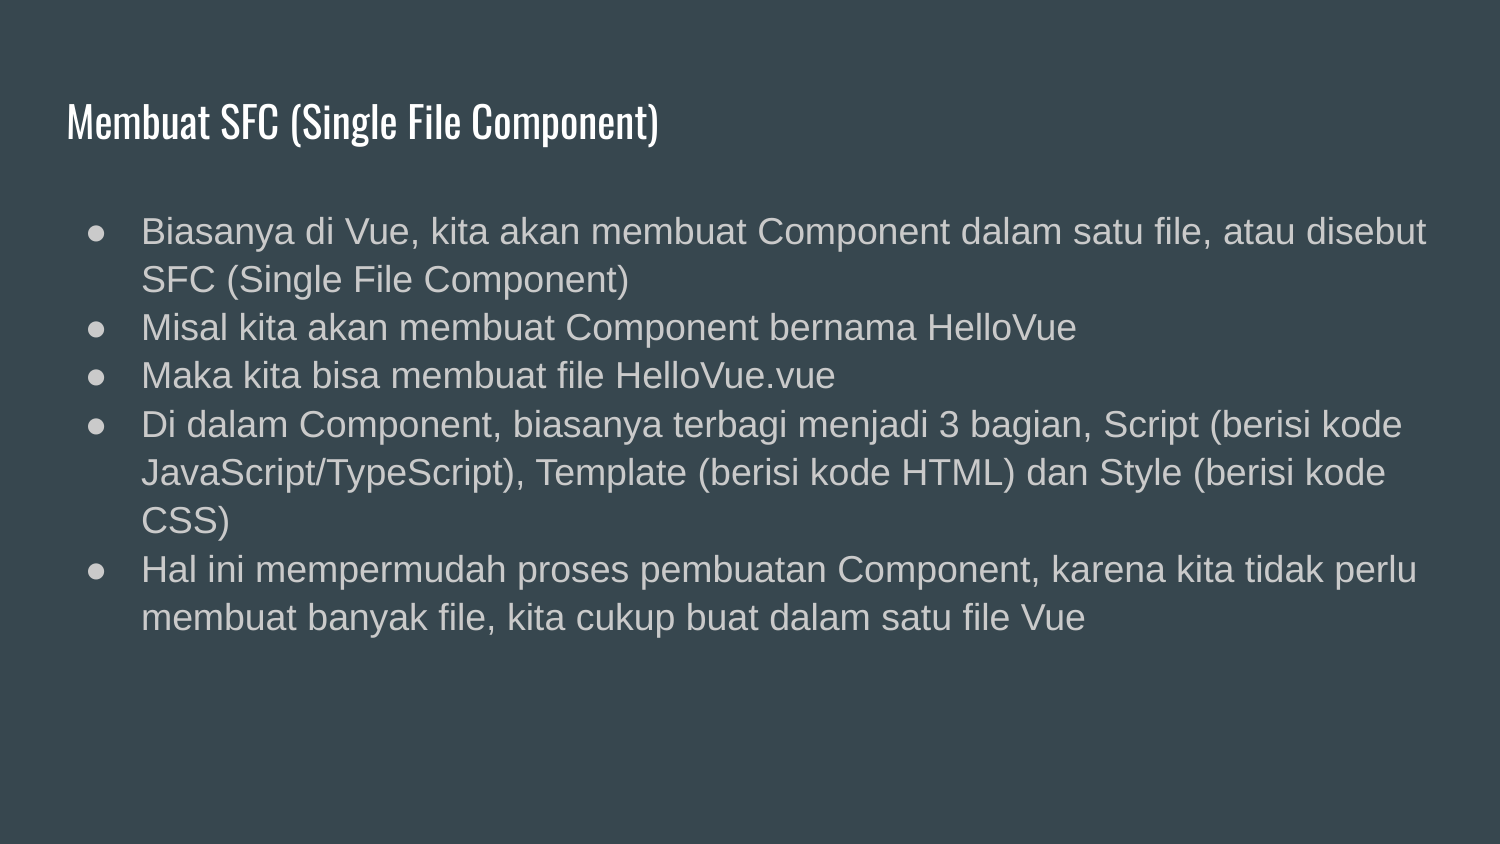

# Membuat SFC (Single File Component)
Biasanya di Vue, kita akan membuat Component dalam satu file, atau disebut SFC (Single File Component)
Misal kita akan membuat Component bernama HelloVue
Maka kita bisa membuat file HelloVue.vue
Di dalam Component, biasanya terbagi menjadi 3 bagian, Script (berisi kode JavaScript/TypeScript), Template (berisi kode HTML) dan Style (berisi kode CSS)
Hal ini mempermudah proses pembuatan Component, karena kita tidak perlu membuat banyak file, kita cukup buat dalam satu file Vue